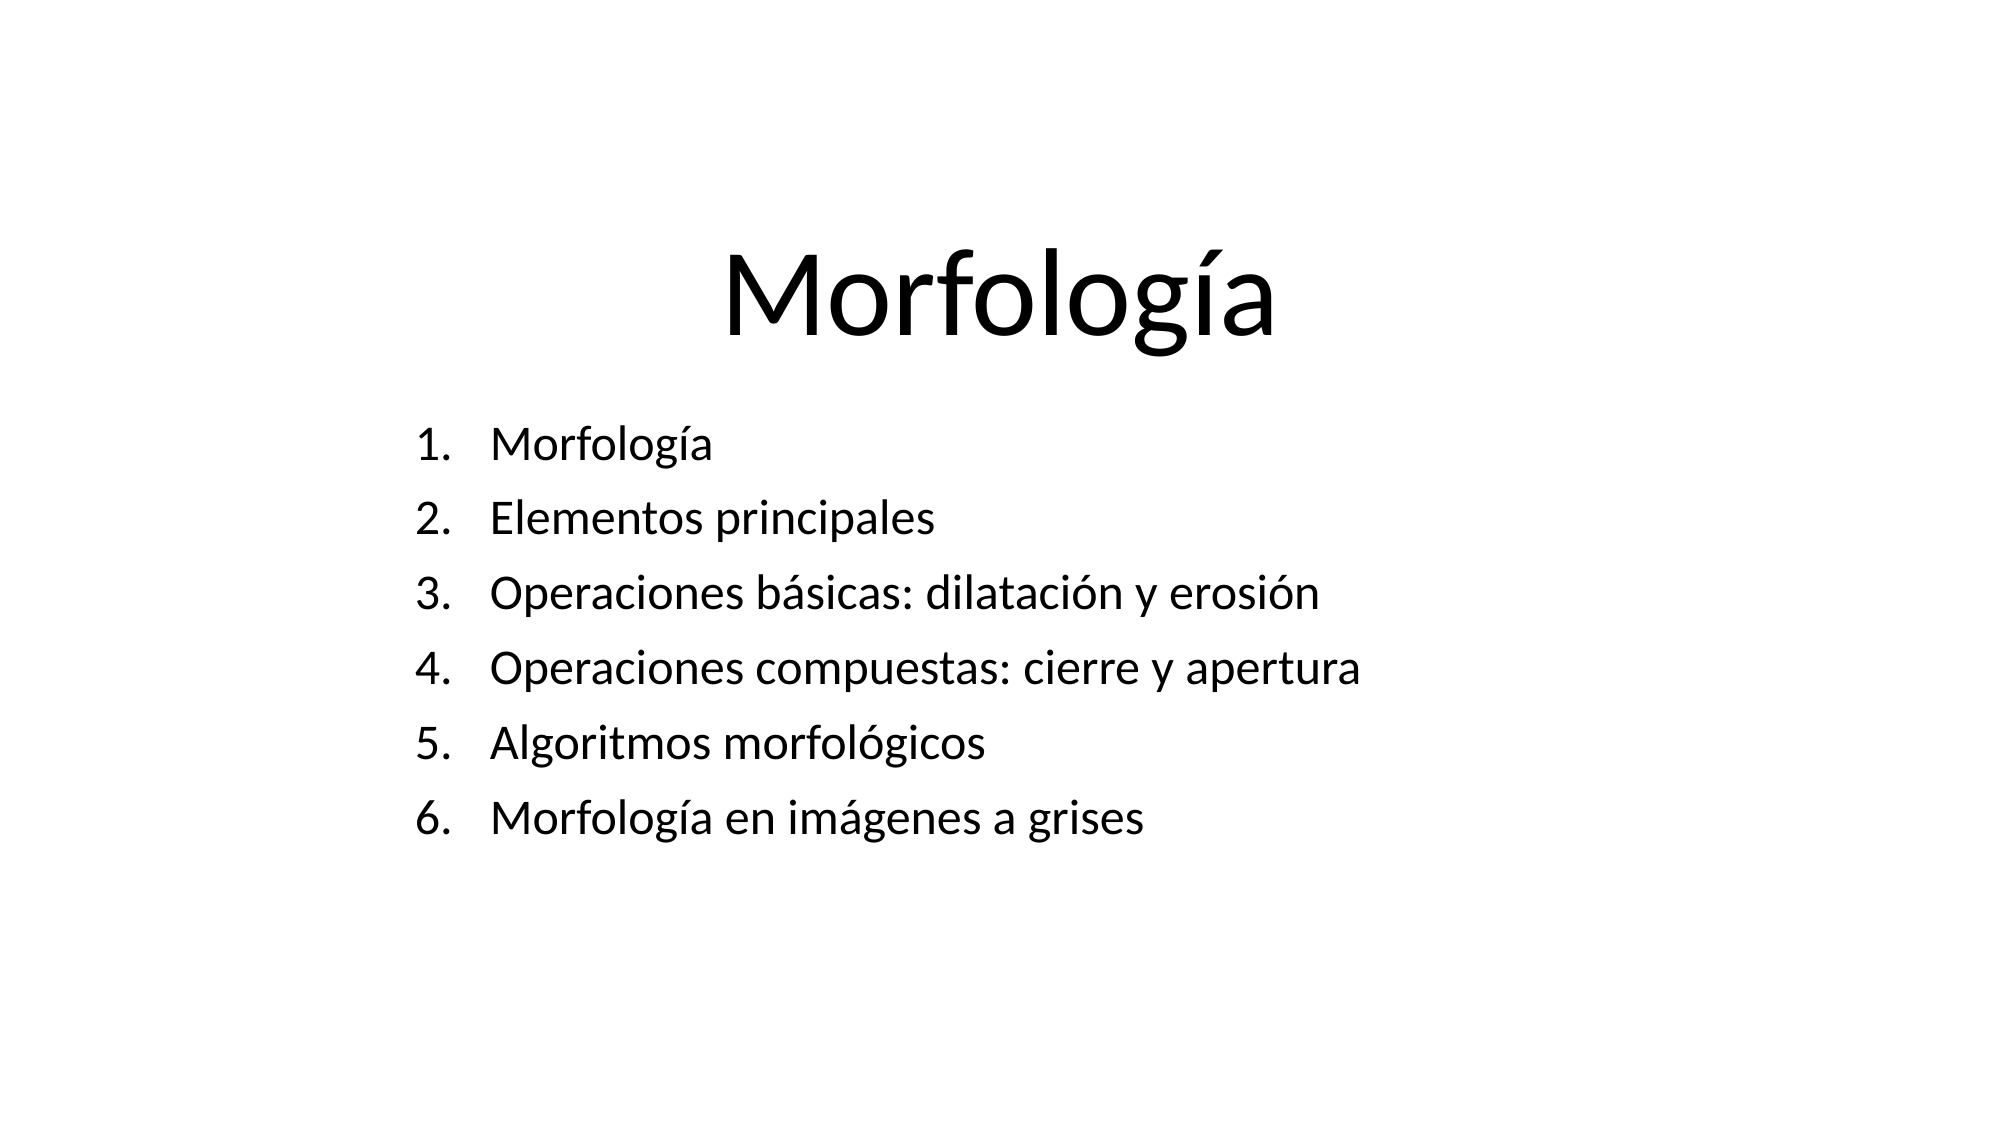

# Morfología
Morfología
Elementos principales
Operaciones básicas: dilatación y erosión
Operaciones compuestas: cierre y apertura
Algoritmos morfológicos
Morfología en imágenes a grises